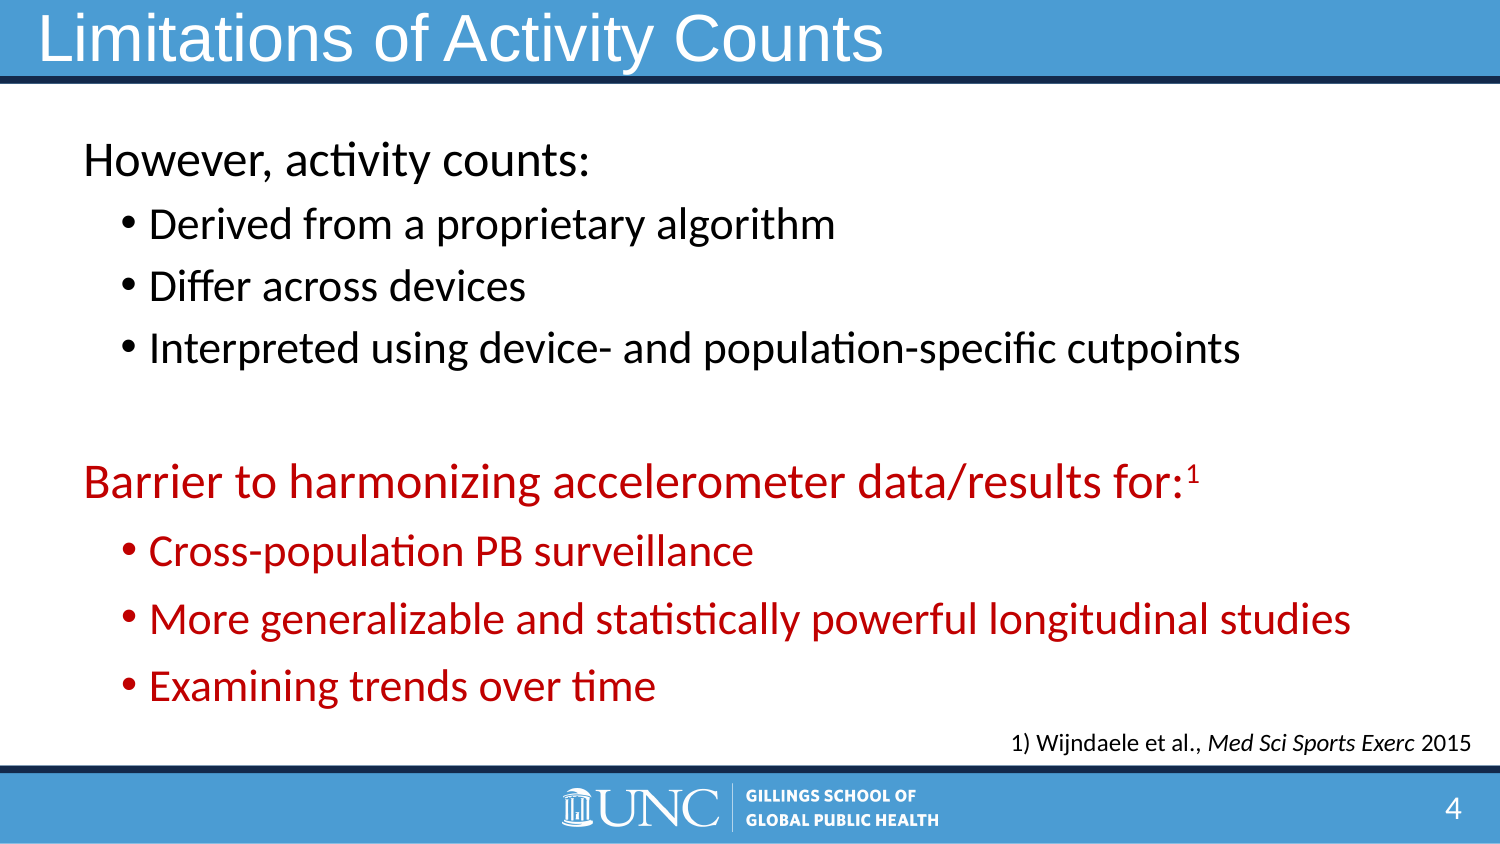

Limitations of Activity Counts
However, activity counts:
Derived from a proprietary algorithm
Differ across devices
Interpreted using device- and population-specific cutpoints
Activity counts
Steps

Barrier to harmonizing accelerometer data/results for:1
Cross-population PB surveillance
More generalizable and statistically powerful longitudinal studies
Examining trends over time
 Wijndaele et al., Med Sci Sports Exerc 2015
4